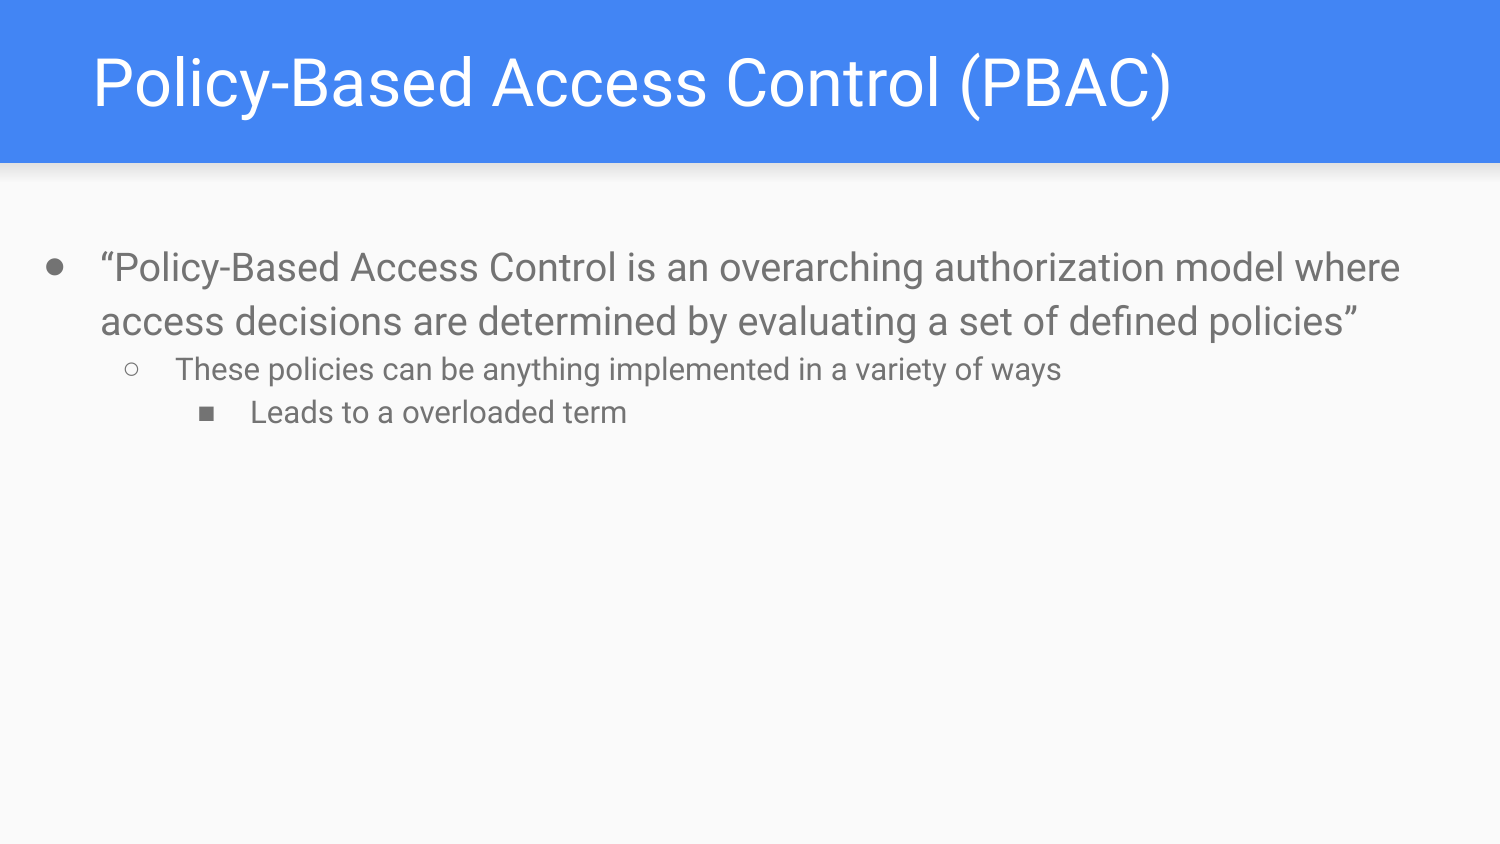

# Policy-Based Access Control (PBAC)
“Policy-Based Access Control is an overarching authorization model where access decisions are determined by evaluating a set of defined policies”
These policies can be anything implemented in a variety of ways
Leads to a overloaded term